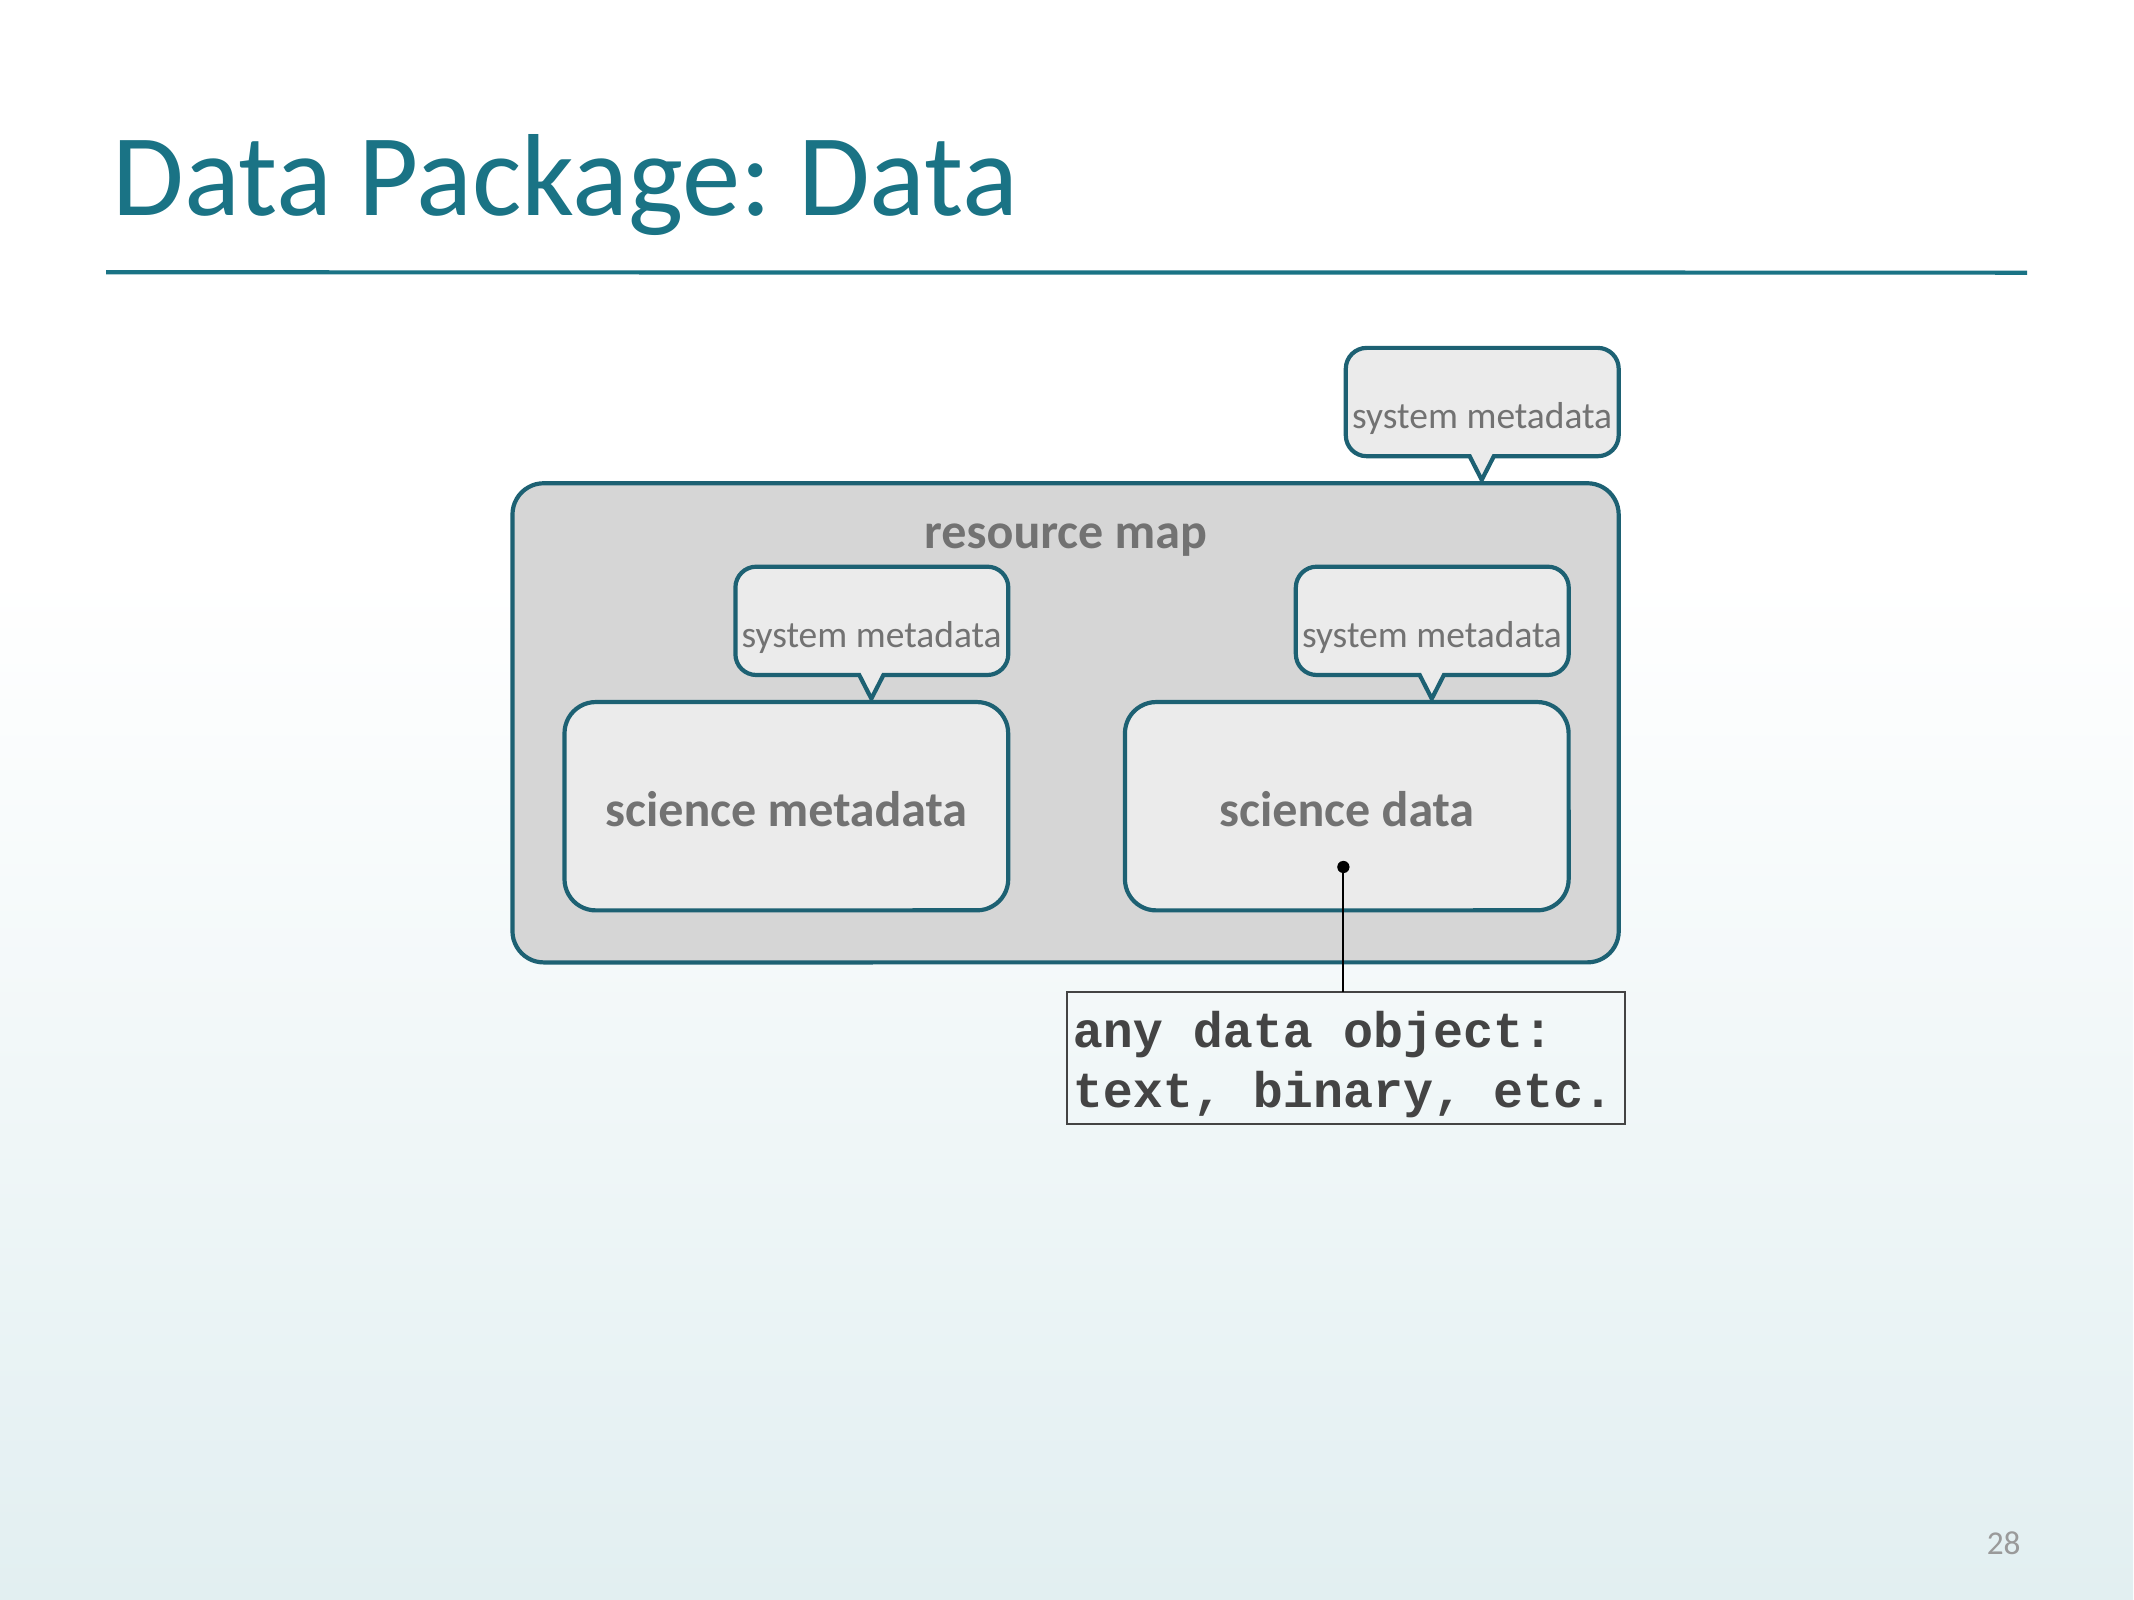

# Data Package: Data
system metadata
resource map
system metadata
system metadata
science metadata
science data

any data object:
text, binary, etc.
28